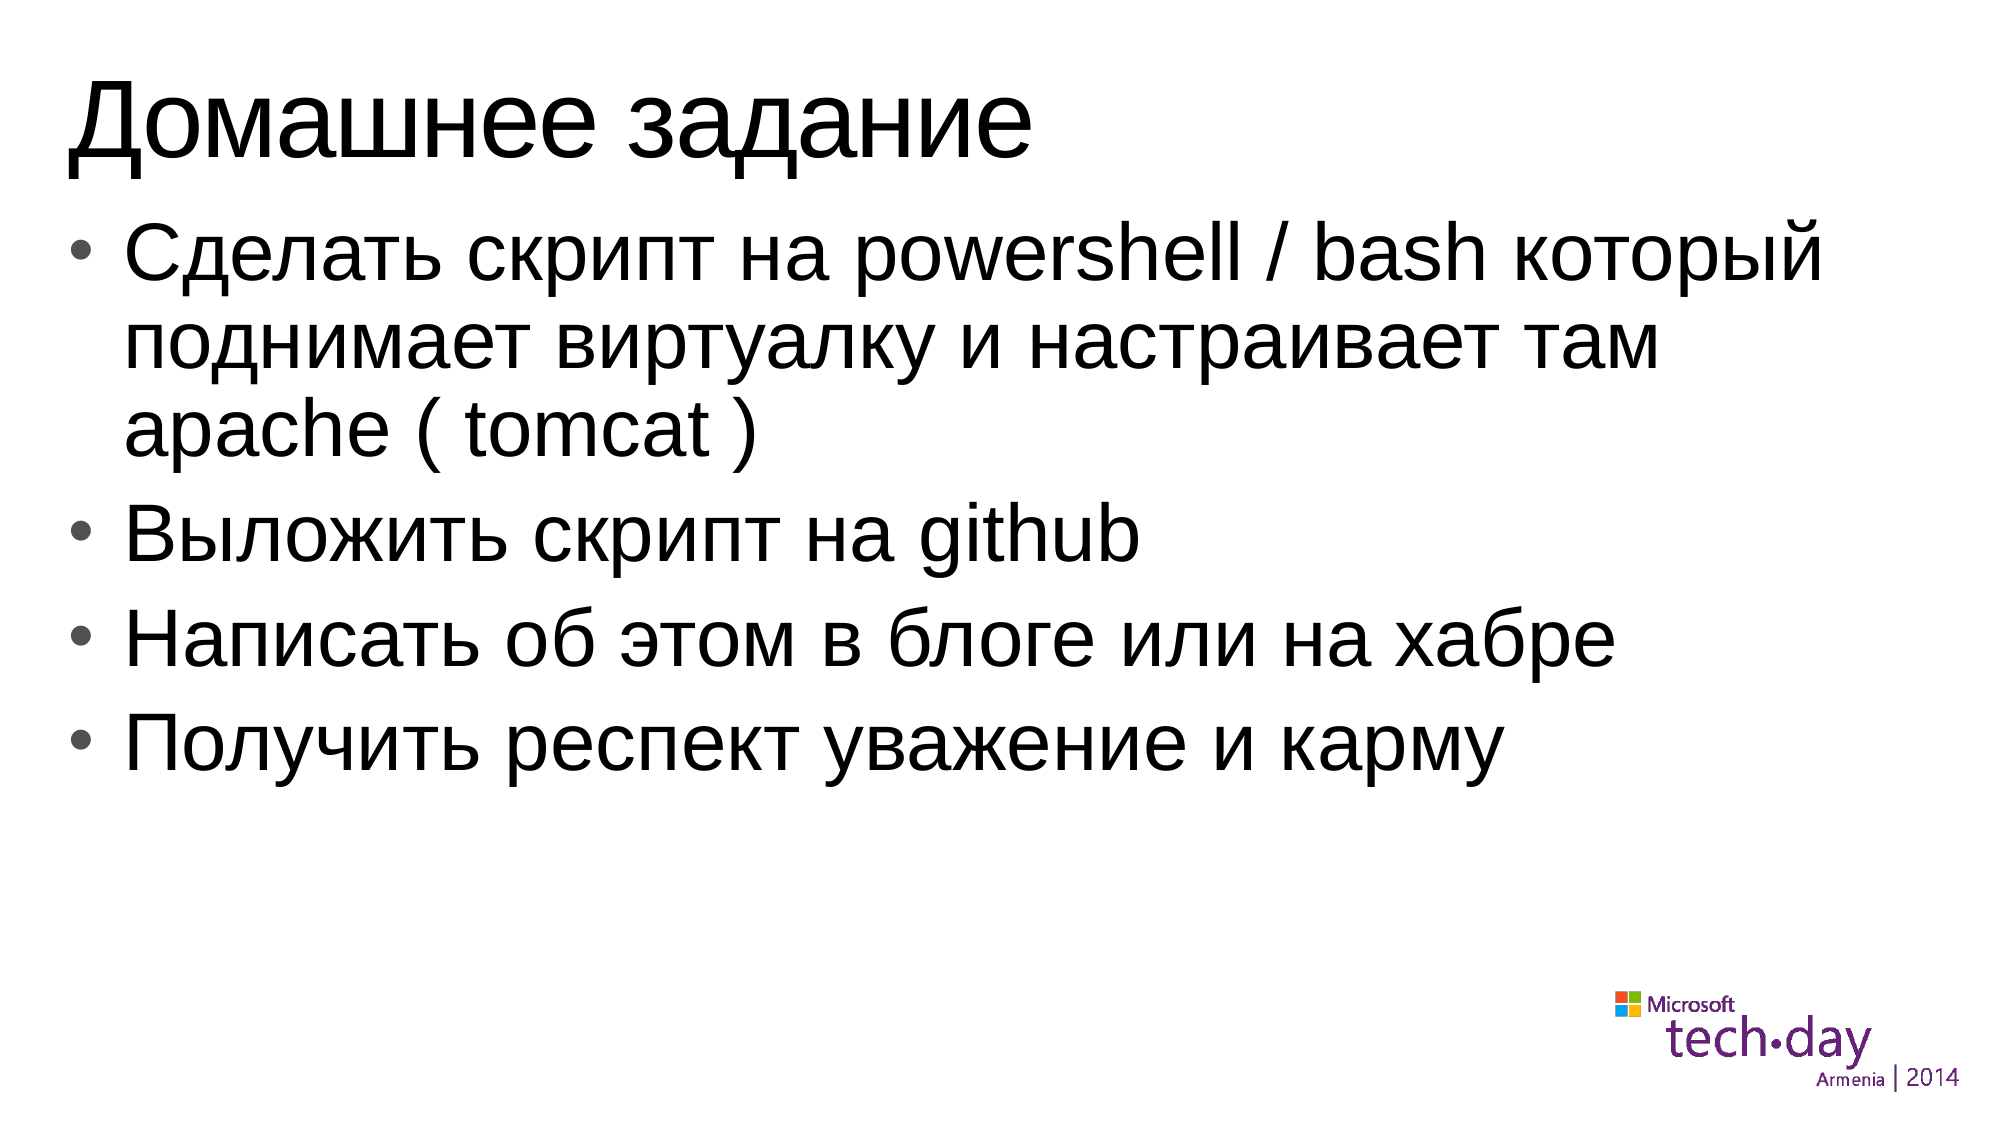

# Домашнее задание
Сделать скрипт на powershell / bash который поднимает виртуалку и настраивает там apache ( tomcat )
Выложить скрипт на github
Написать об этом в блоге или на хабре
Получить респект уважение и карму